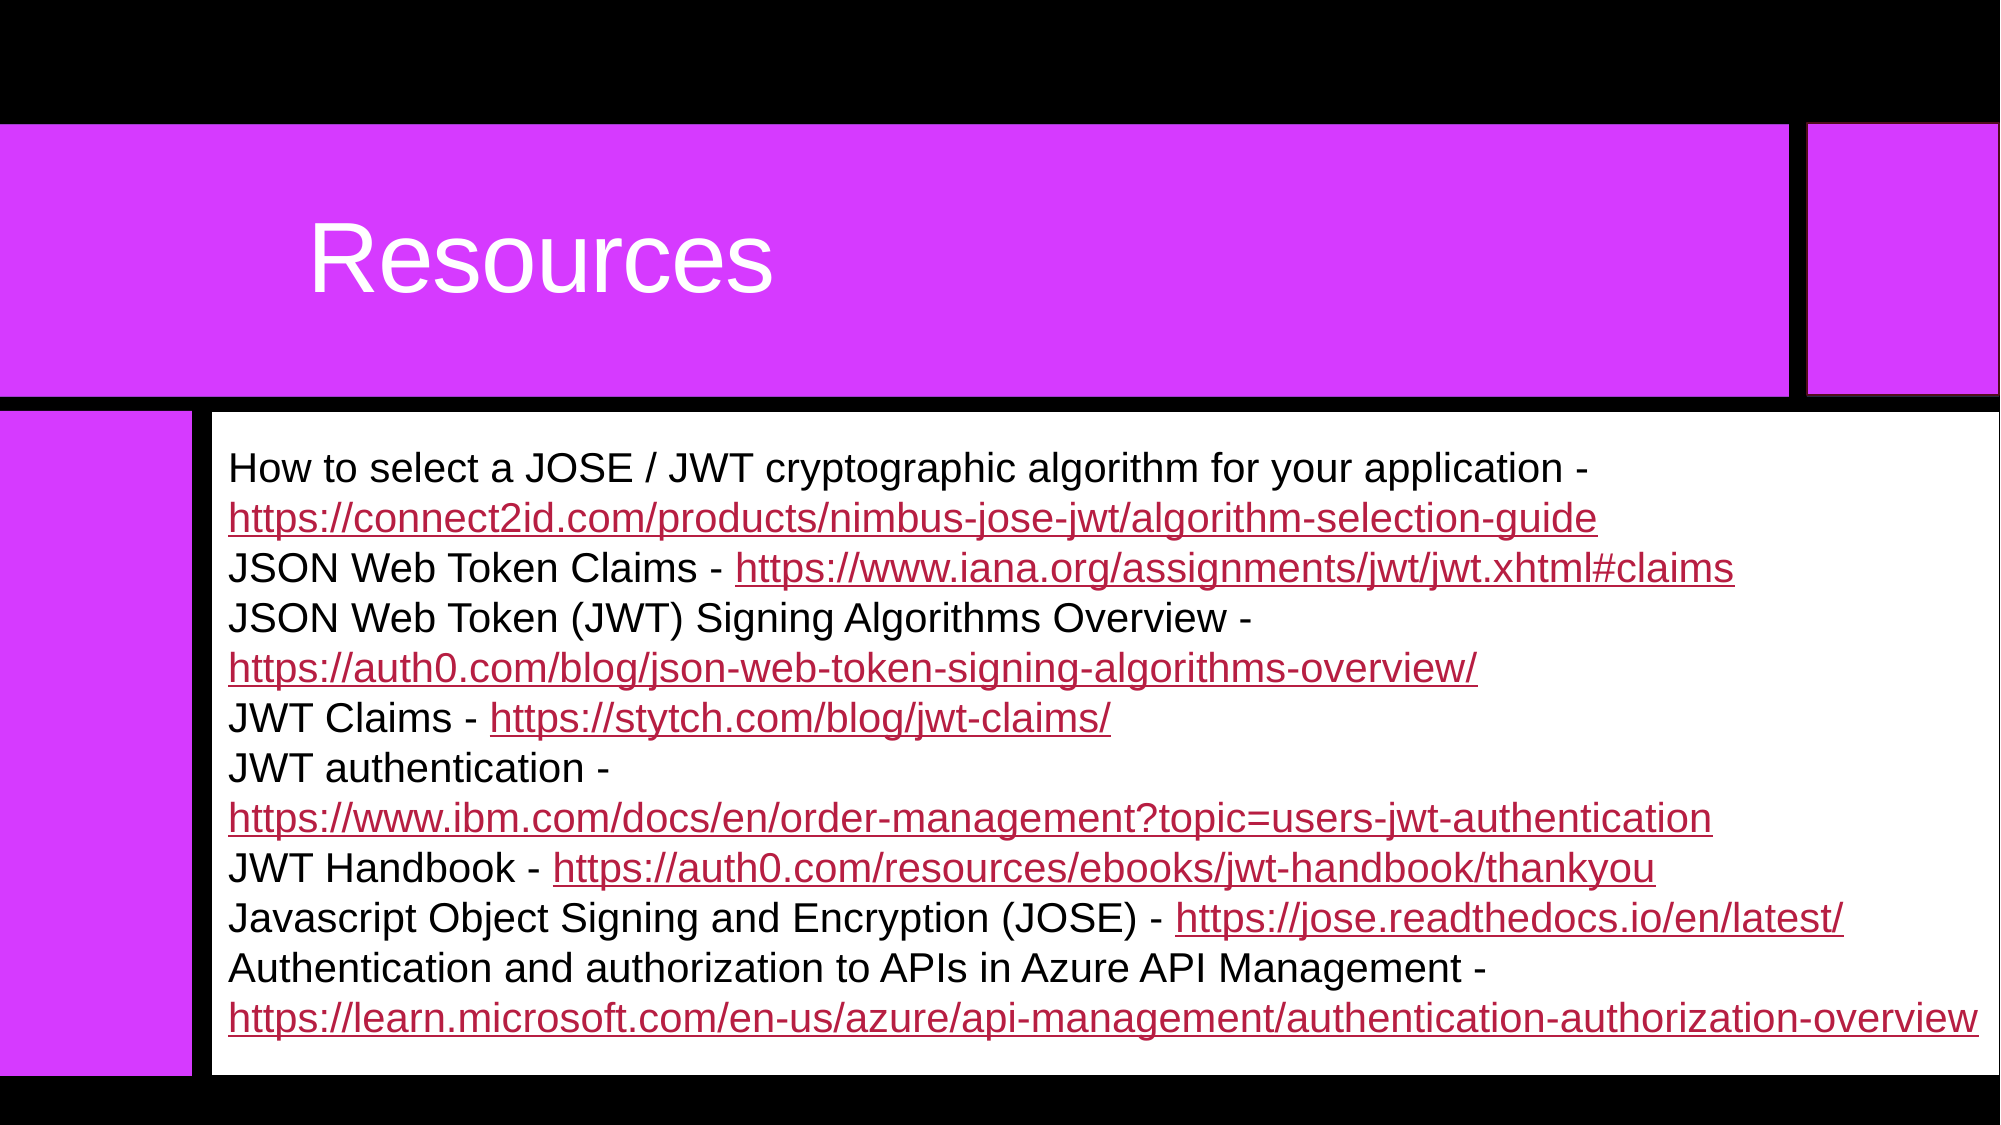

# Resources

How to select a JOSE / JWT cryptographic algorithm for your application - https://connect2id.com/products/nimbus-jose-jwt/algorithm-selection-guide
JSON Web Token Claims - https://www.iana.org/assignments/jwt/jwt.xhtml#claims
JSON Web Token (JWT) Signing Algorithms Overview - https://auth0.com/blog/json-web-token-signing-algorithms-overview/
JWT Claims - https://stytch.com/blog/jwt-claims/
JWT authentication - https://www.ibm.com/docs/en/order-management?topic=users-jwt-authentication
JWT Handbook - https://auth0.com/resources/ebooks/jwt-handbook/thankyou
Javascript Object Signing and Encryption (JOSE) - https://jose.readthedocs.io/en/latest/
Authentication and authorization to APIs in Azure API Management - https://learn.microsoft.com/en-us/azure/api-management/authentication-authorization-overview